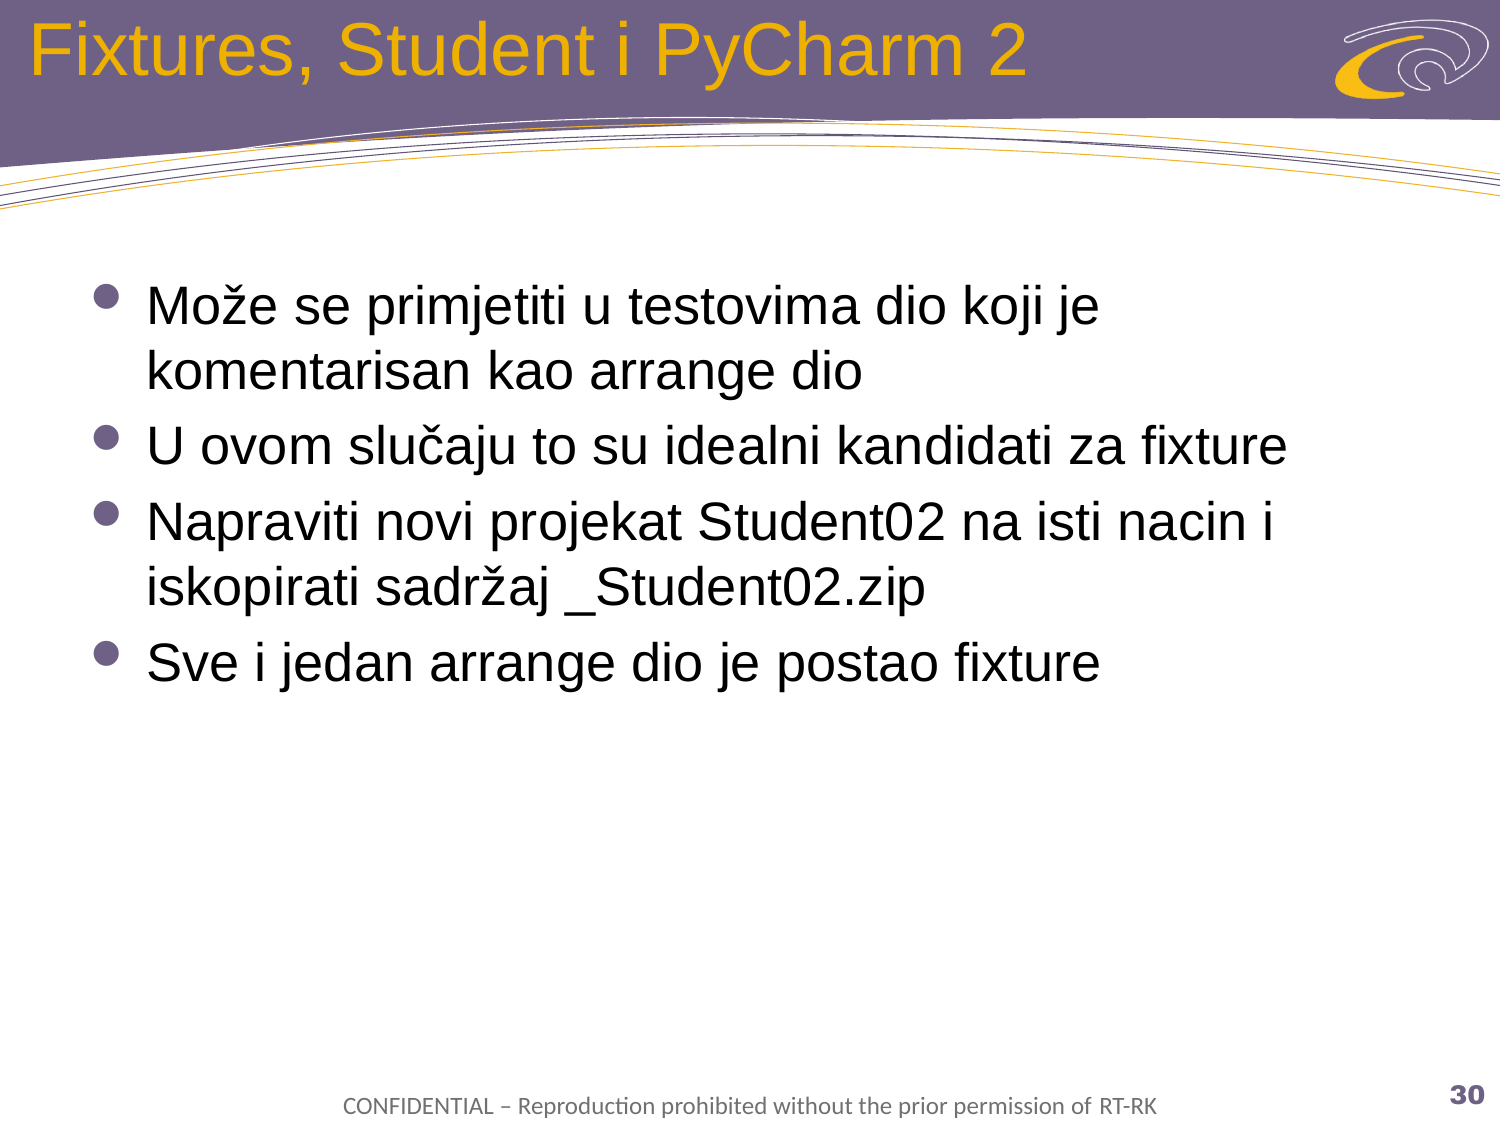

# Fixtures, Student i PyCharm 2
Može se primjetiti u testovima dio koji je komentarisan kao arrange dio
U ovom slučaju to su idealni kandidati za fixture
Napraviti novi projekat Student02 na isti nacin i iskopirati sadržaj _Student02.zip
Sve i jedan arrange dio je postao fixture